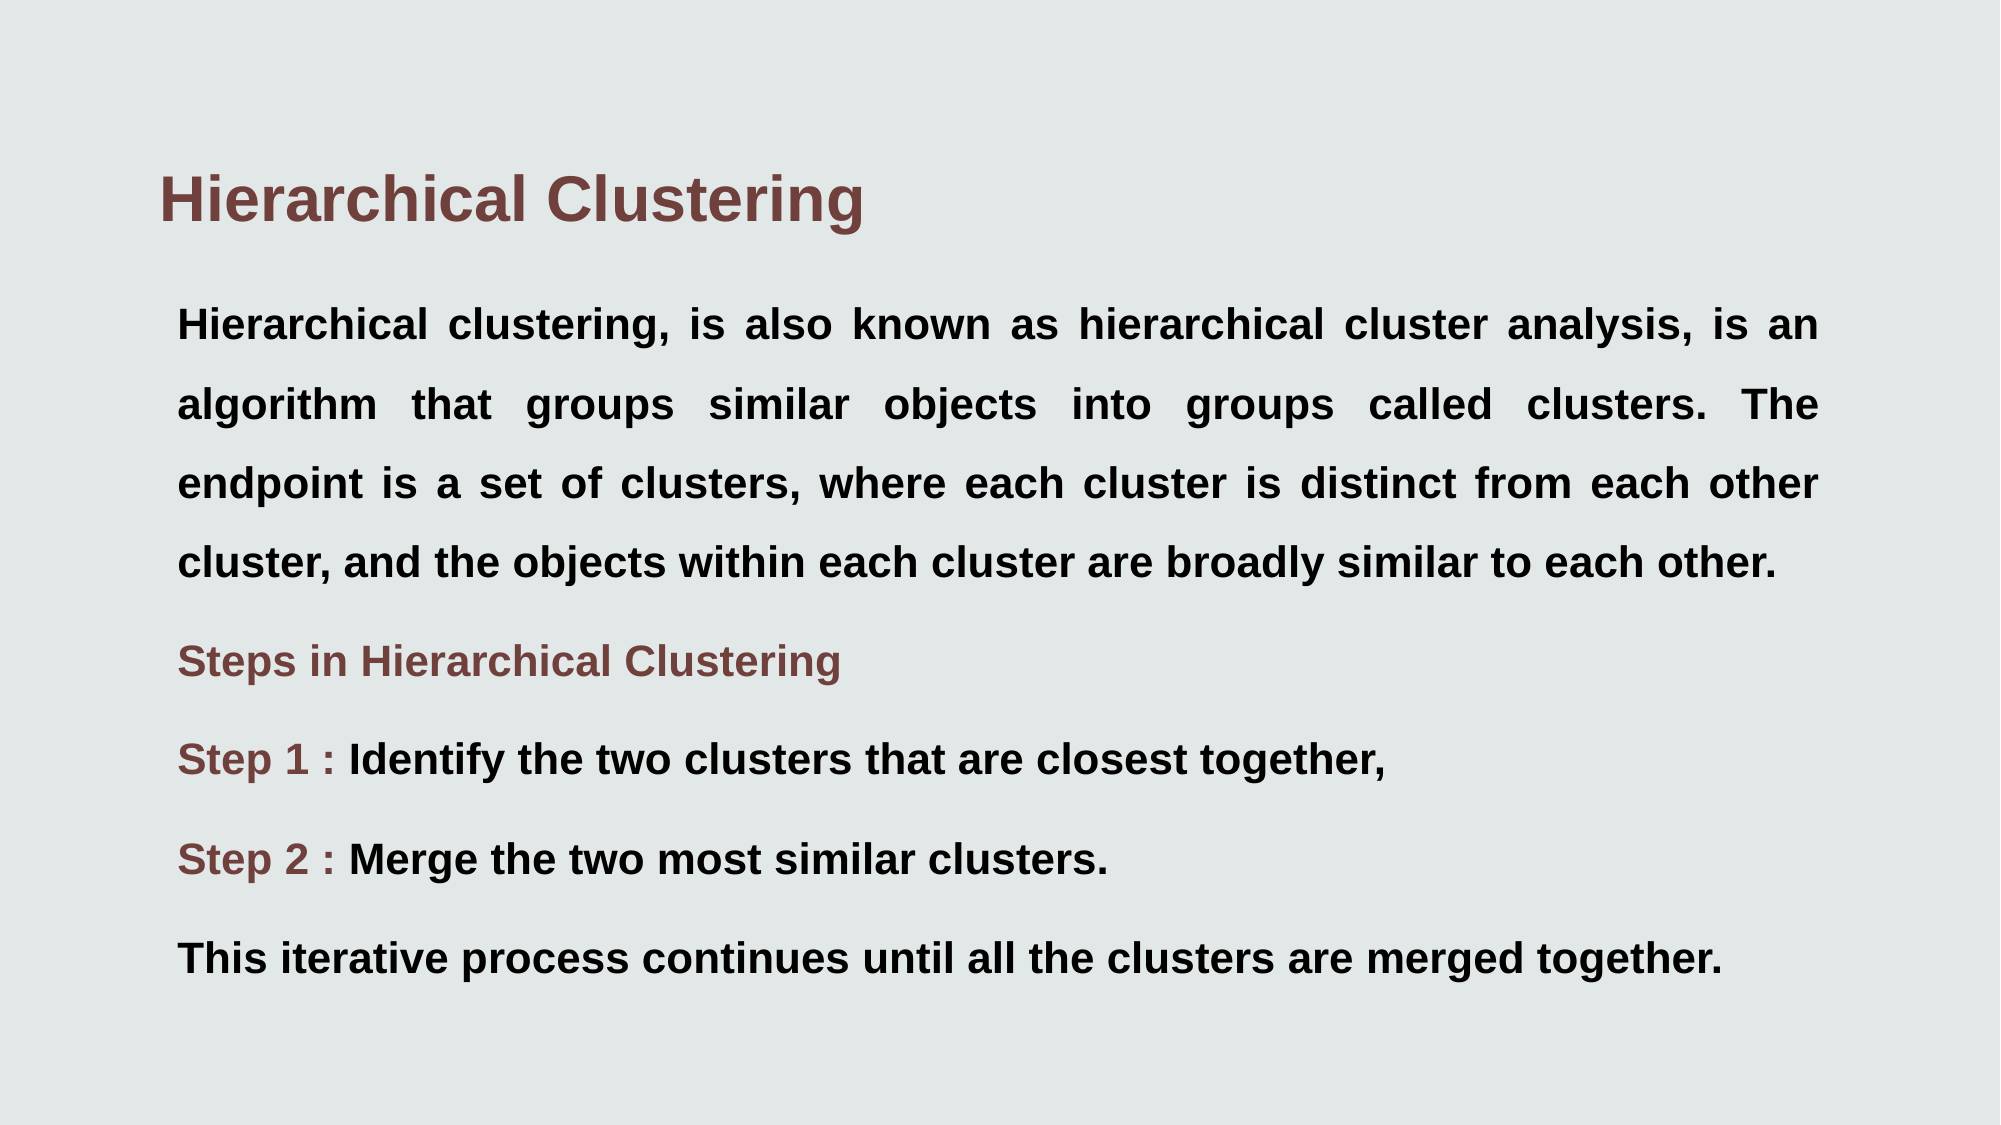

# Hierarchical Clustering
Hierarchical clustering, is also known as hierarchical cluster analysis, is an algorithm that groups similar objects into groups called clusters. The endpoint is a set of clusters, where each cluster is distinct from each other cluster, and the objects within each cluster are broadly similar to each other.
Steps in Hierarchical Clustering
Step 1 : Identify the two clusters that are closest together,
Step 2 : Merge the two most similar clusters.
This iterative process continues until all the clusters are merged together.